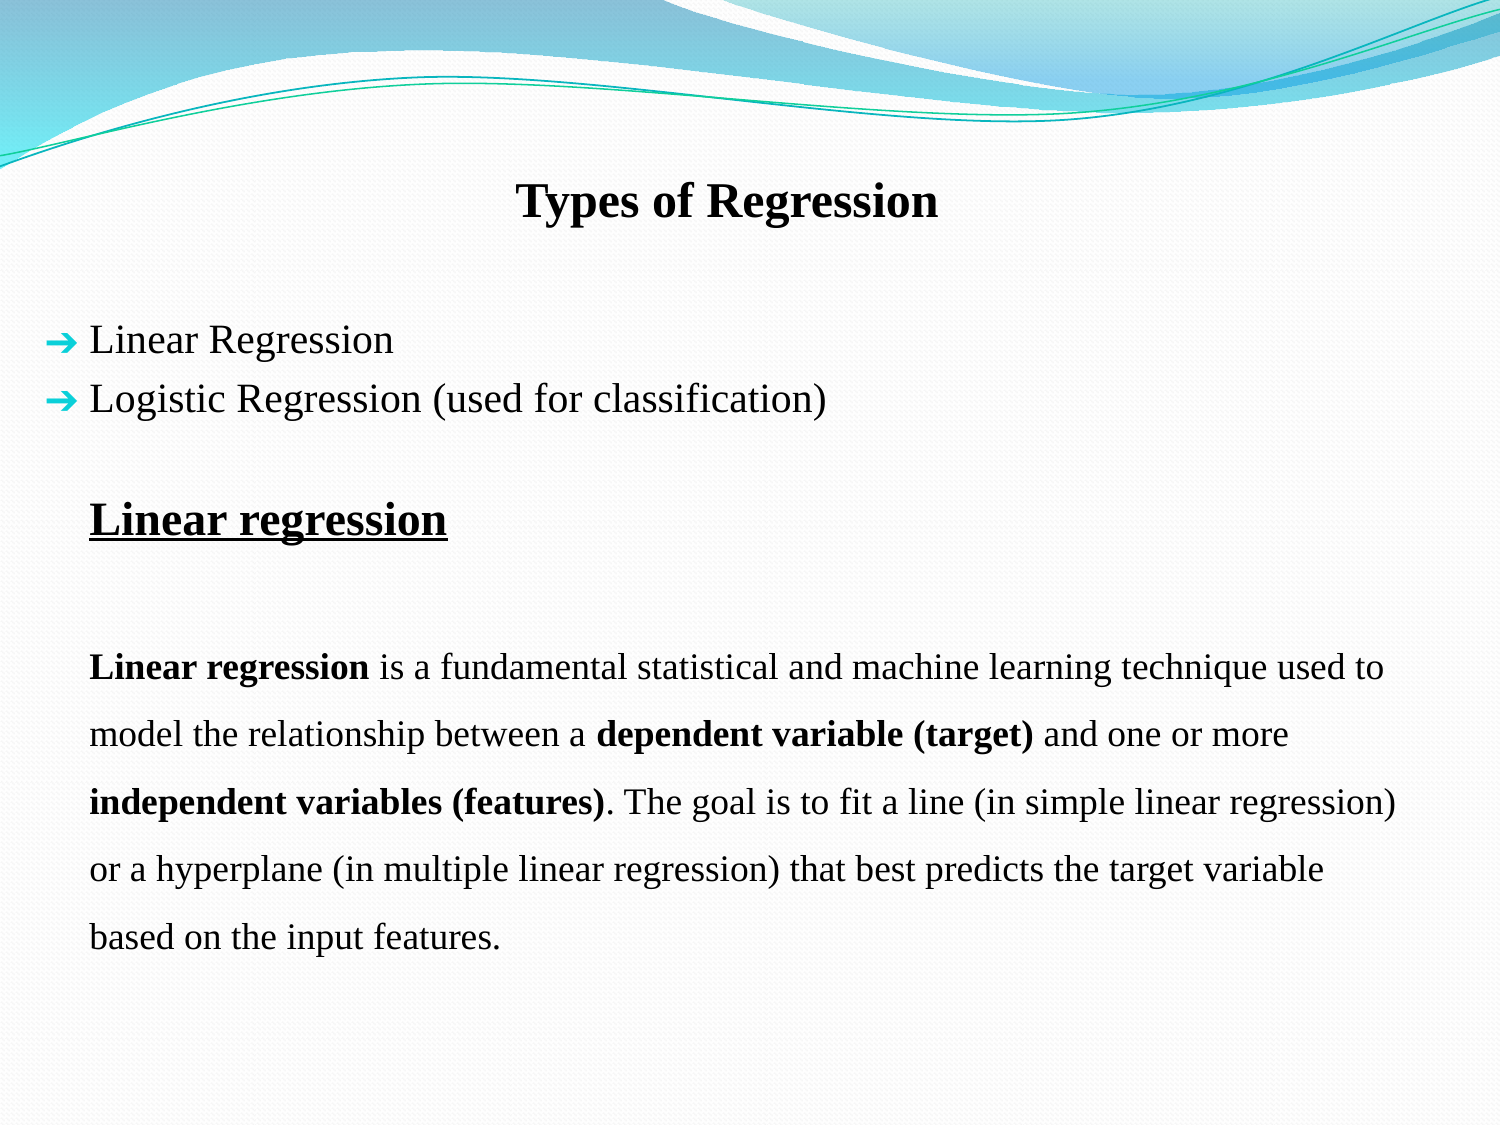

Types of Regression

Linear Regression
Logistic Regression (used for classification)

Linear regression

Linear regression is a fundamental statistical and machine learning technique used to model the relationship between a dependent variable (target) and one or more independent variables (features). The goal is to fit a line (in simple linear regression) or a hyperplane (in multiple linear regression) that best predicts the target variable based on the input features.